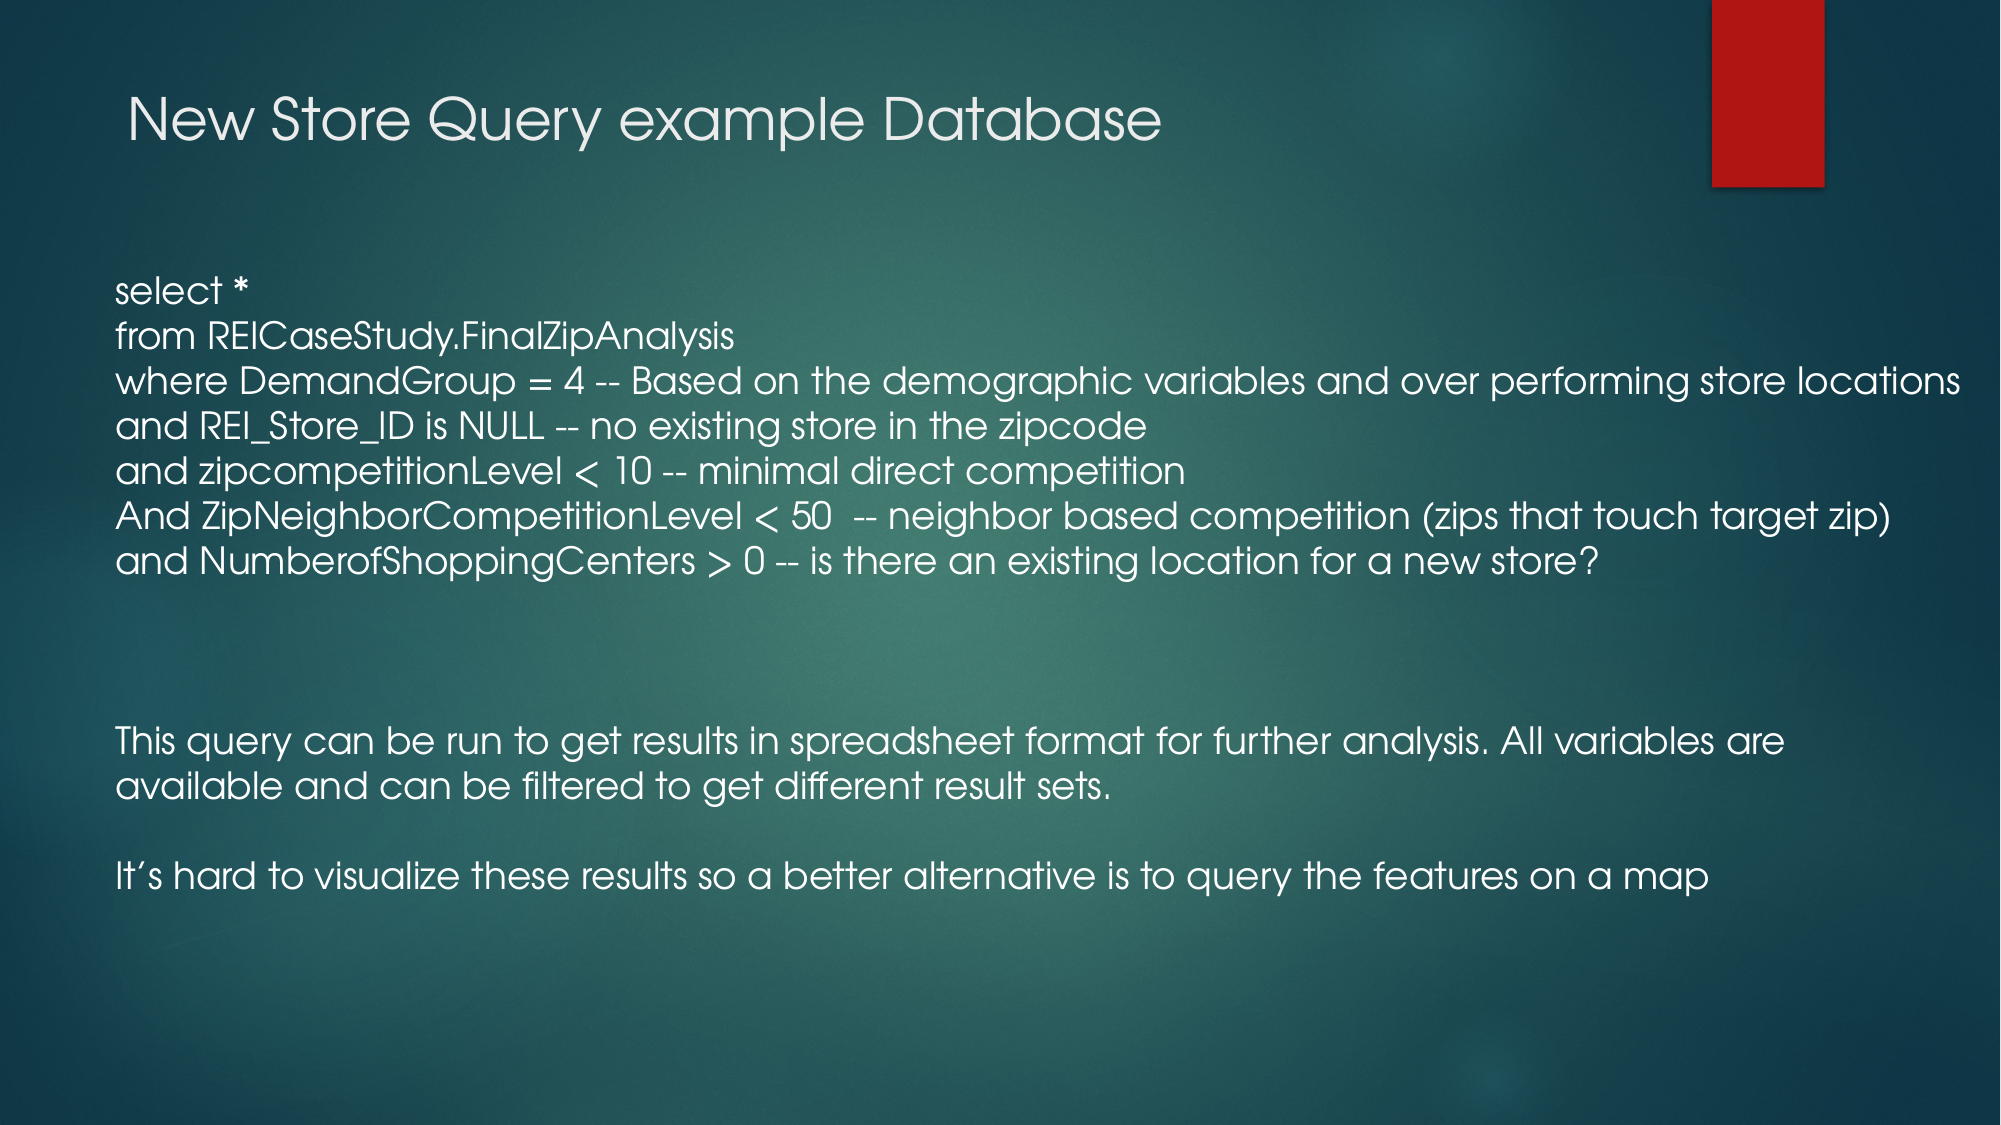

# New Store Query example Database
select *
from REICaseStudy.FinalZipAnalysis
where DemandGroup = 4 -- Based on the demographic variables and over performing store locations
and REI_Store_ID is NULL -- no existing store in the zipcode
and zipcompetitionLevel < 10 -- minimal direct competition
And ZipNeighborCompetitionLevel < 50  -- neighbor based competition (zips that touch target zip)
and NumberofShoppingCenters > 0 -- is there an existing location for a new store?

This query can be run to get results in spreadsheet format for further analysis. All variables are
available and can be filtered to get different result sets.

It’s hard to visualize these results so a better alternative is to query the features on a map